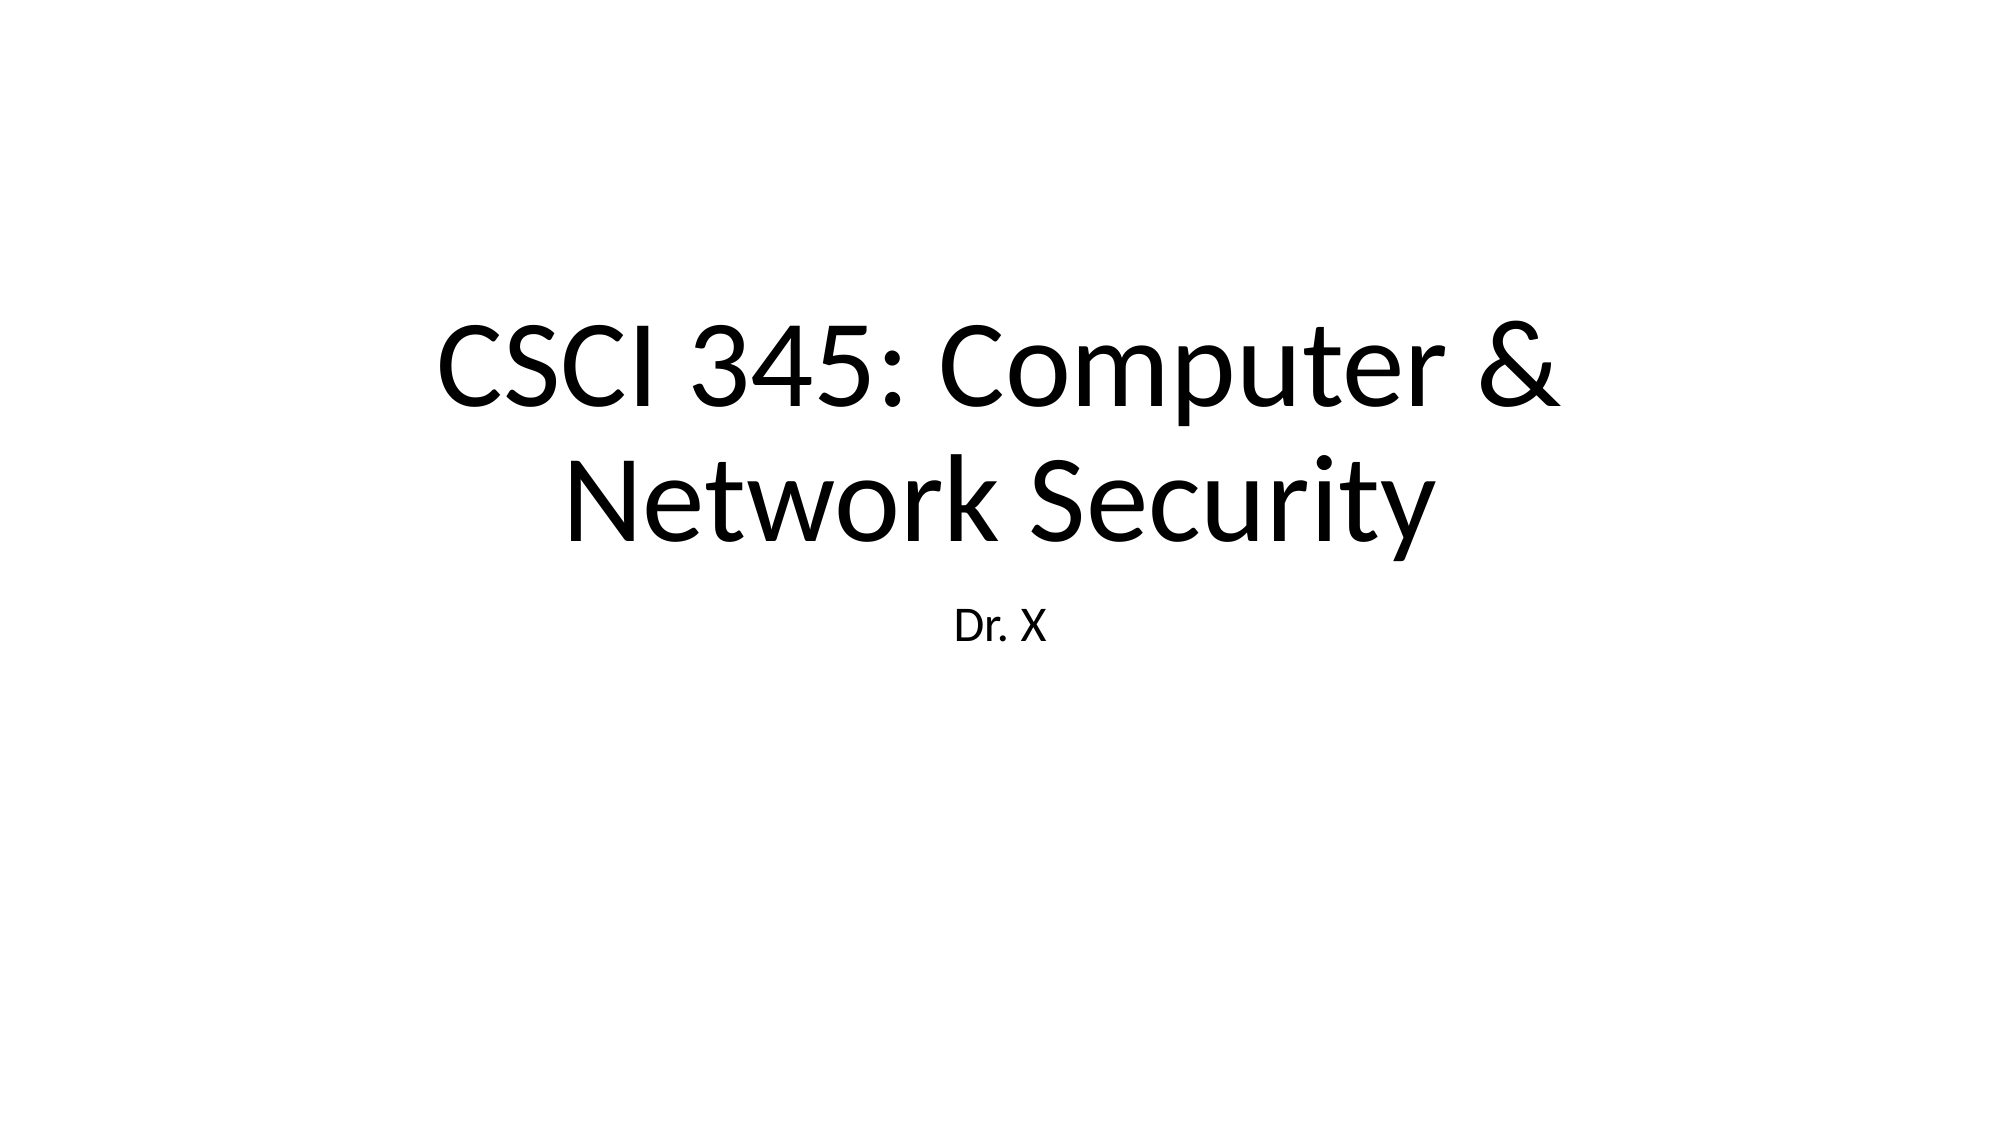

# CSCI 345: Computer & Network Security
Dr. X